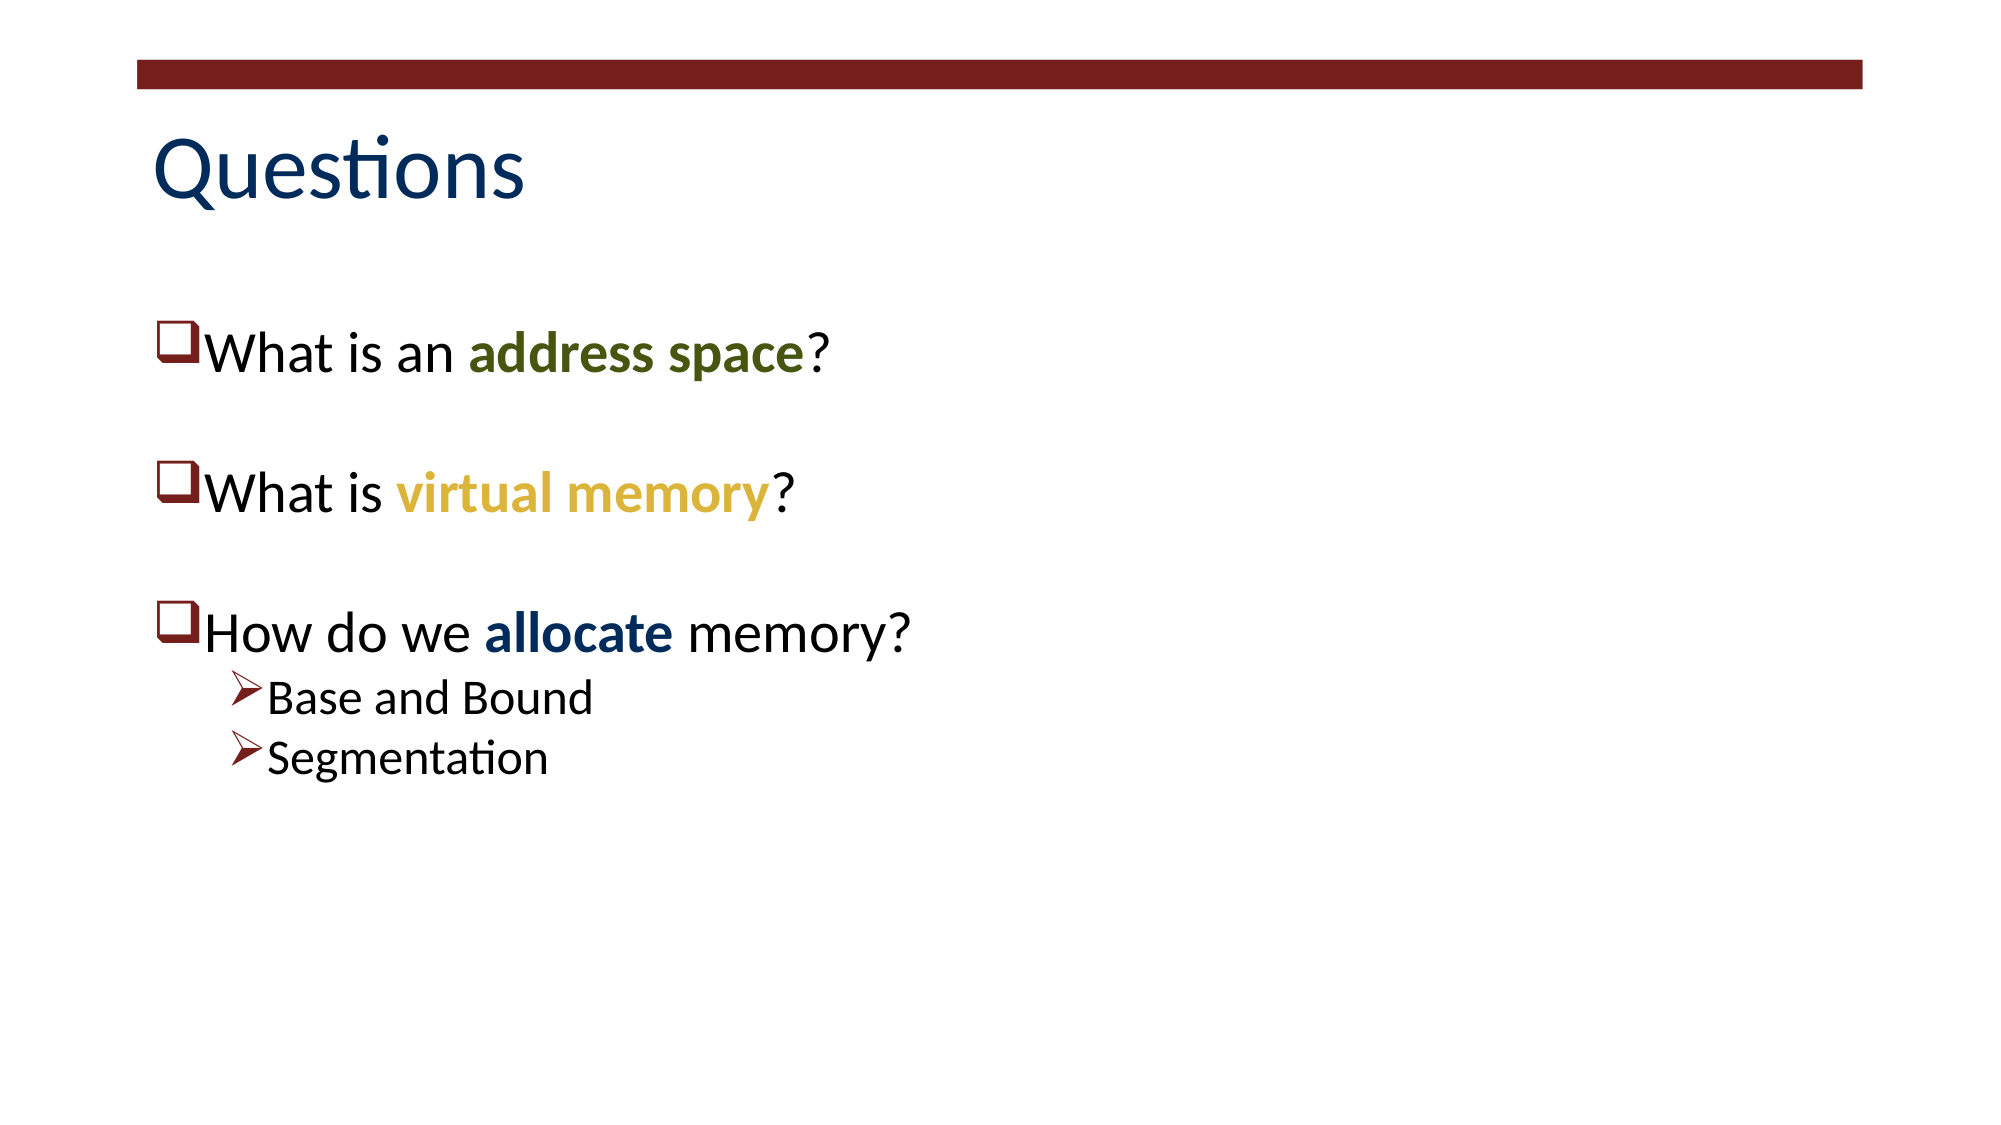

# Questions
What is an address space?
What is virtual memory?
How do we allocate memory?
Base and Bound
Segmentation